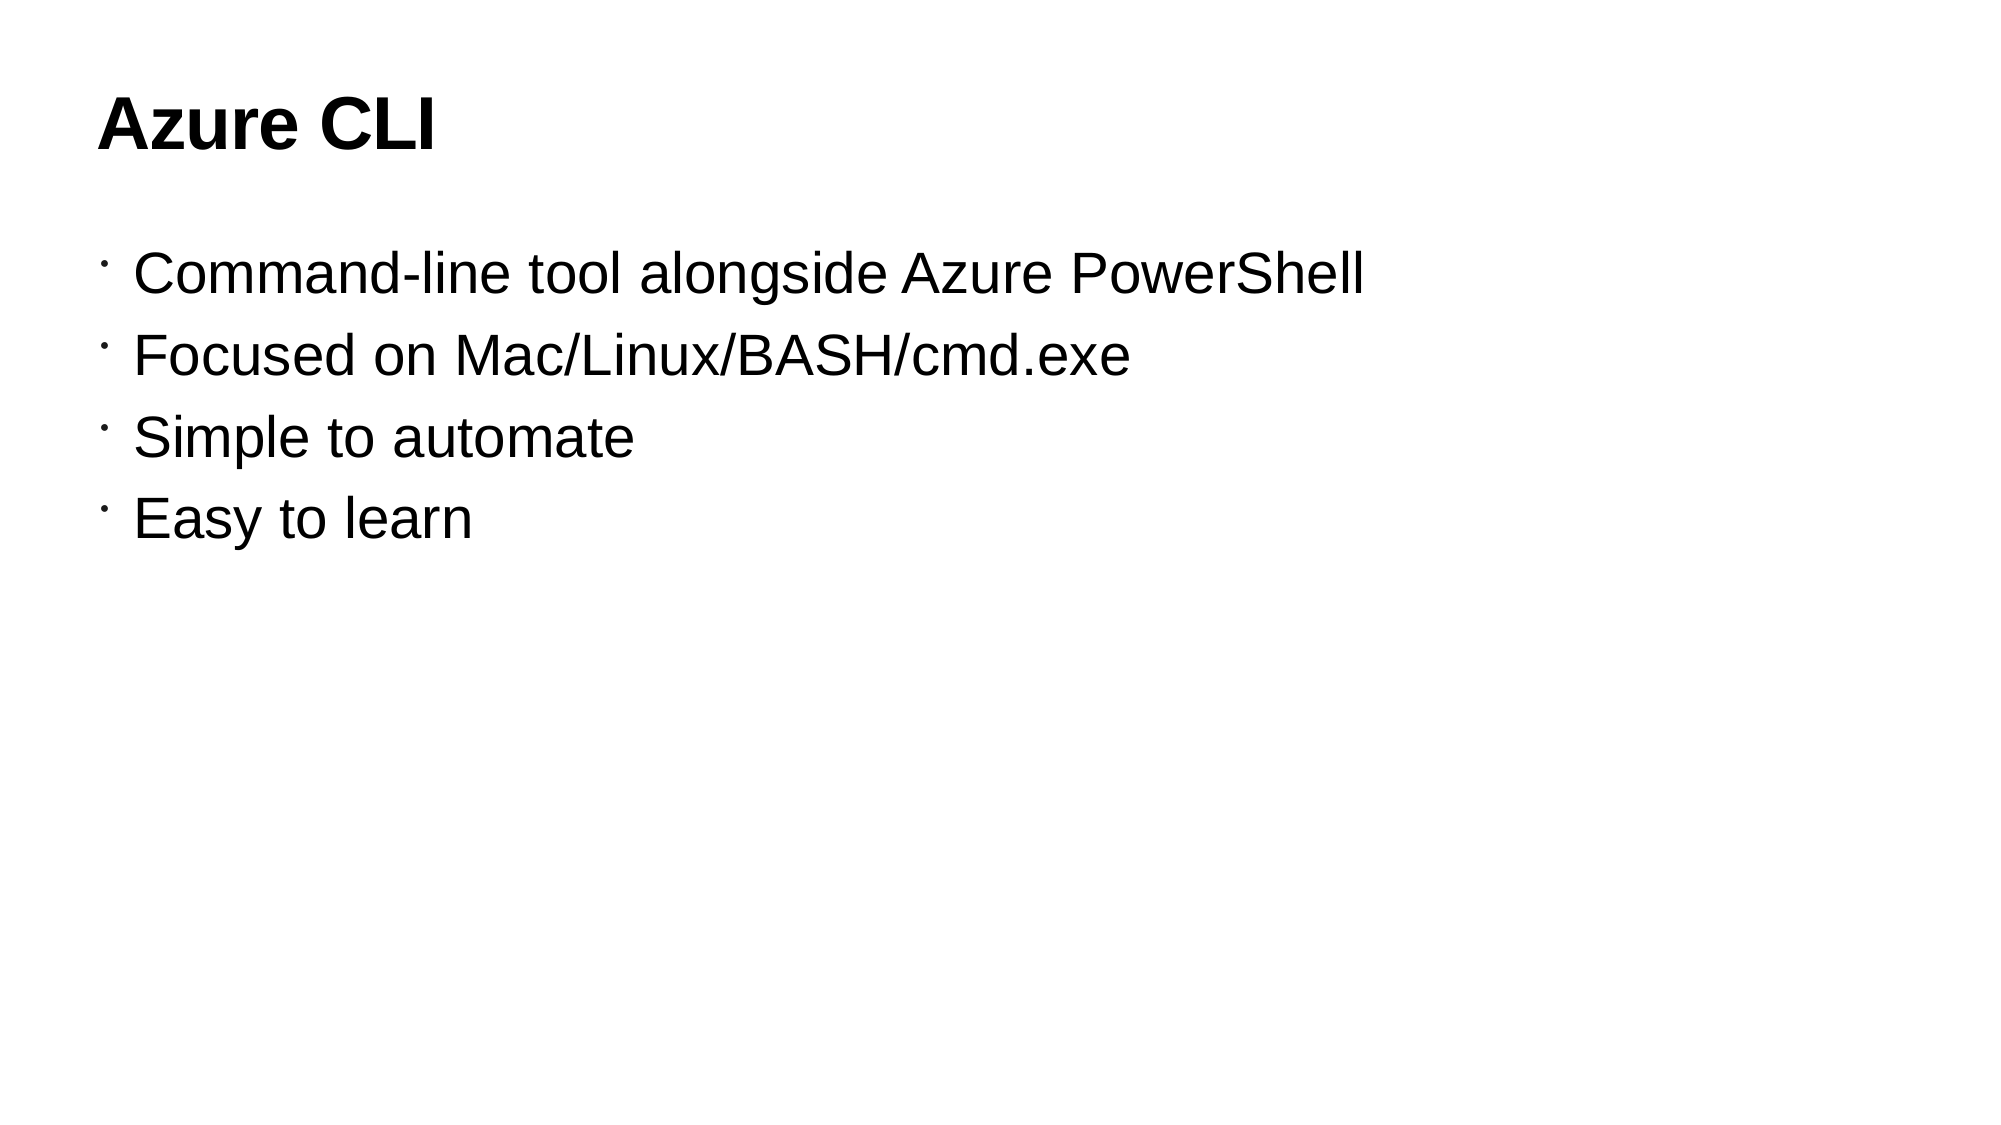

# Azure CLI
Command-line tool alongside Azure PowerShell
Focused on Mac/Linux/BASH/cmd.exe
Simple to automate
Easy to learn